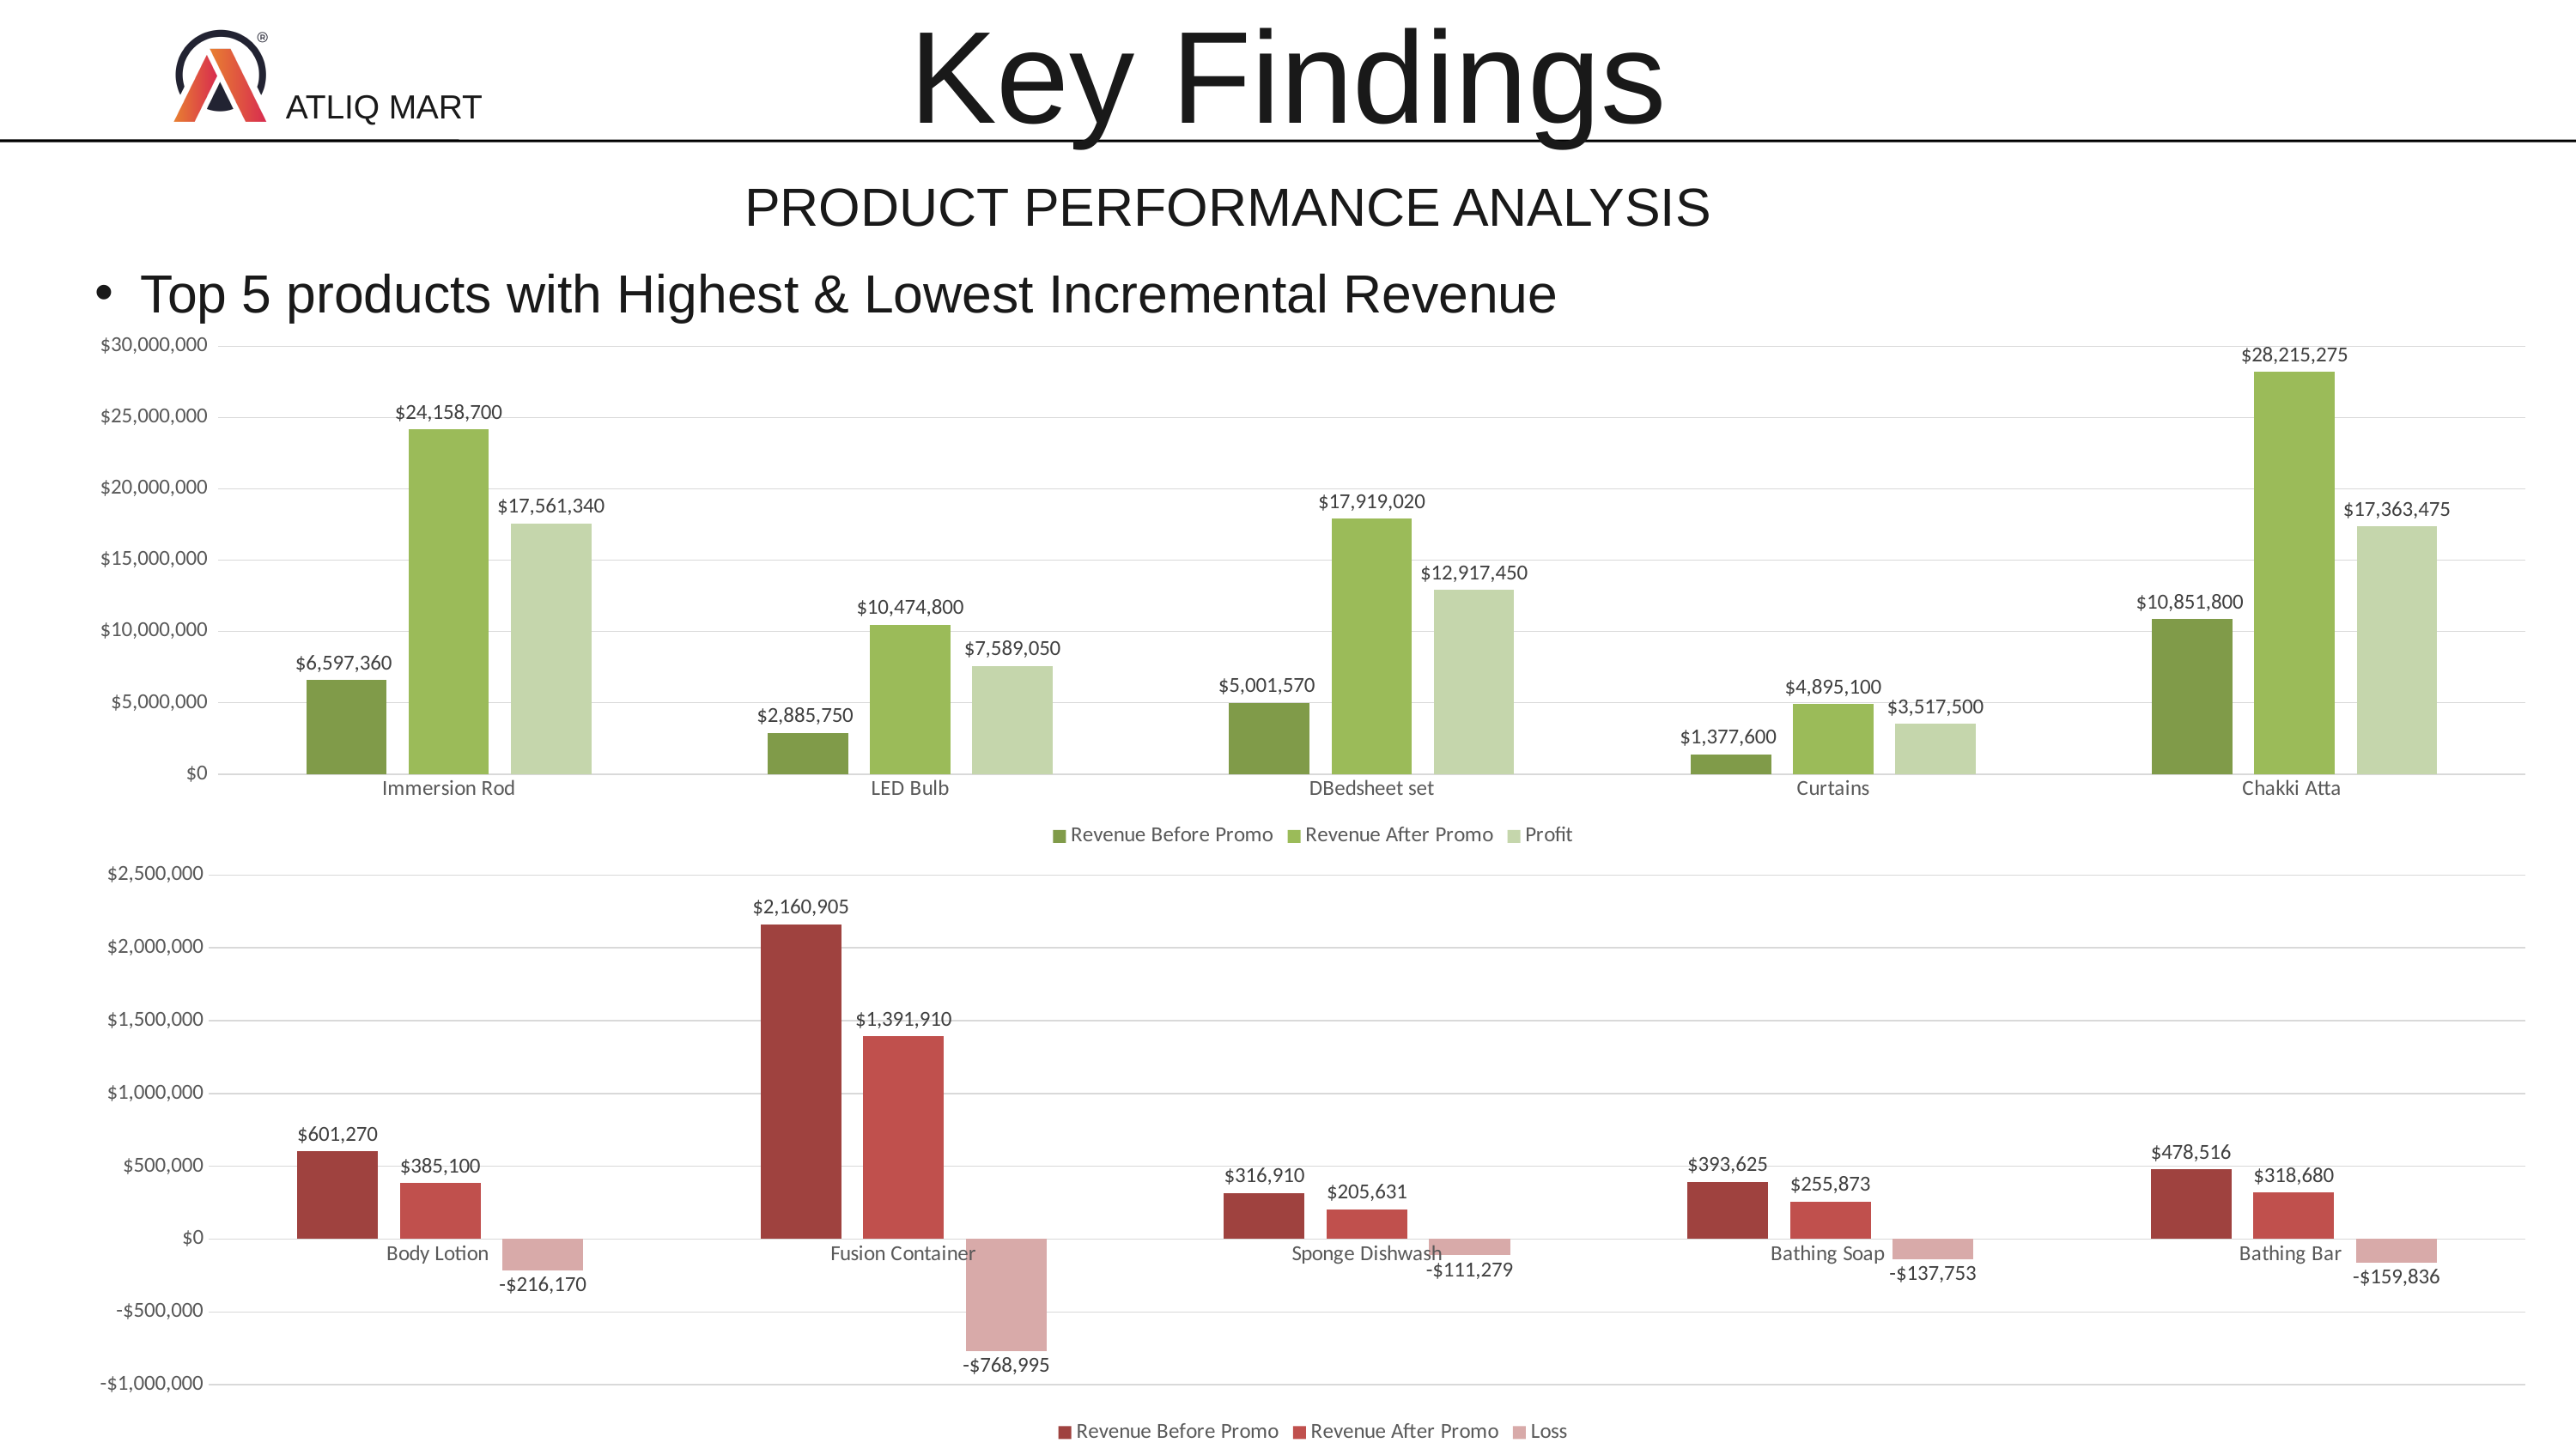

Key Findings

ATLIQ MART

PRODUCT PERFORMANCE ANALYSIS
Top 5 products with Highest & Lowest Incremental Revenue

### Chart

| Category | Revenue Before Promo | Revenue After Promo | Profit |
|---|---|---|---|
| Immersion Rod | 6597360.0 | 24158700.0 | 17561340.0 |
| LED Bulb | 2885750.0 | 10474800.0 | 7589050.0 |
| DBedsheet set | 5001570.0 | 17919020.0 | 12917450.0 |
| Curtains | 1377600.0 | 4895100.0 | 3517500.0 |
| Chakki Atta  | 10851800.0 | 28215275.0 | 17363475.0 |

### Chart

| Category | Revenue Before Promo | Revenue After Promo | Loss |
|---|---|---|---|
| Body Lotion  | 601270.0 | 385100.0 | -216170.0 |
| Fusion Container | 2160905.0 | 1391910.0 | -768995.0 |
| Sponge Dishwash | 316910.0 | 205631.25 | -111278.75 |
| Bathing Soap  | 393625.0 | 255872.5 | -137752.5 |
| Bathing Bar  | 478516.0 | 318680.0 | -159836.0 |